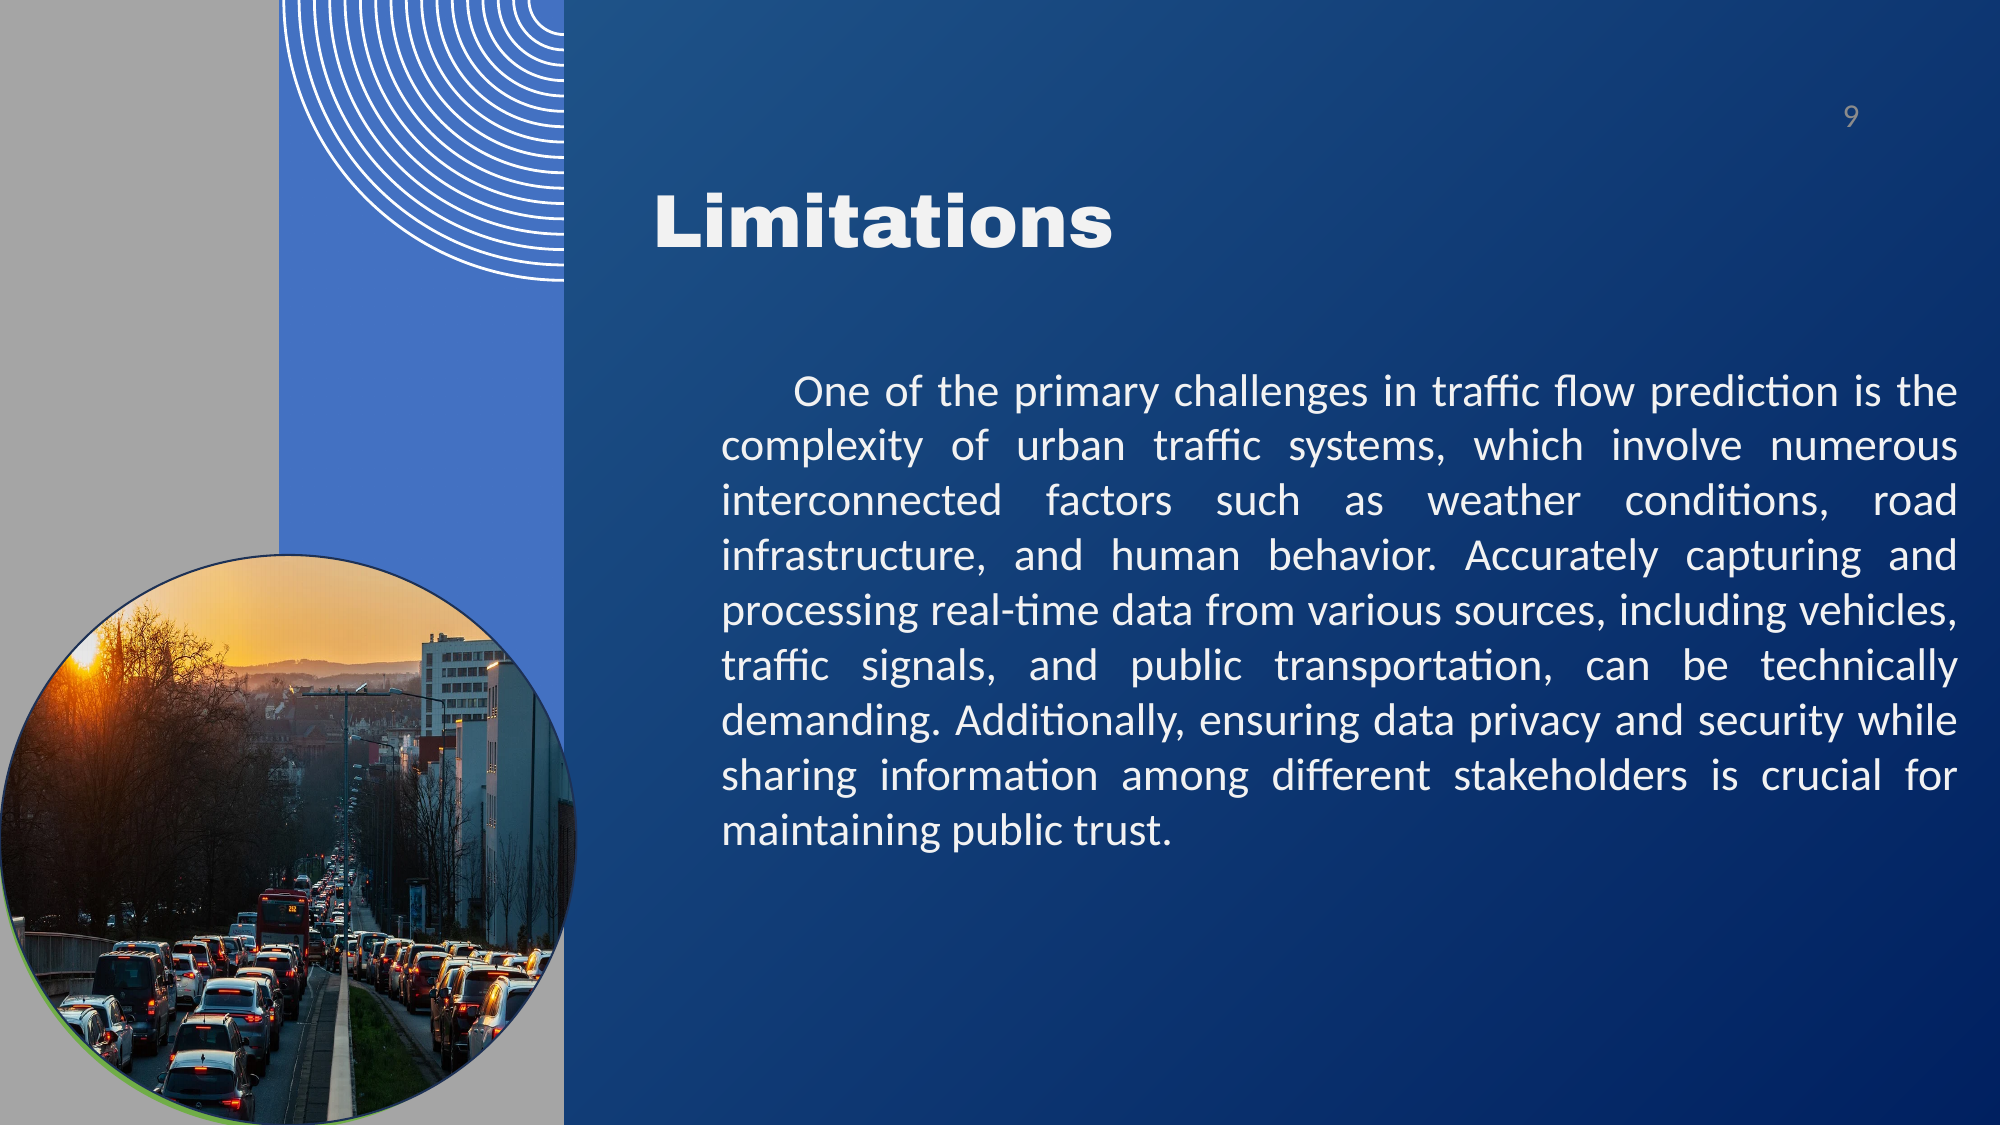

9
# Limitations
     One of the primary challenges in traffic flow prediction is the complexity of urban traffic systems, which involve numerous interconnected factors such as weather conditions, road infrastructure, and human behavior. Accurately capturing and processing real-time data from various sources, including vehicles, traffic signals, and public transportation, can be technically demanding. Additionally, ensuring data privacy and security while sharing information among different stakeholders is crucial for maintaining public trust.